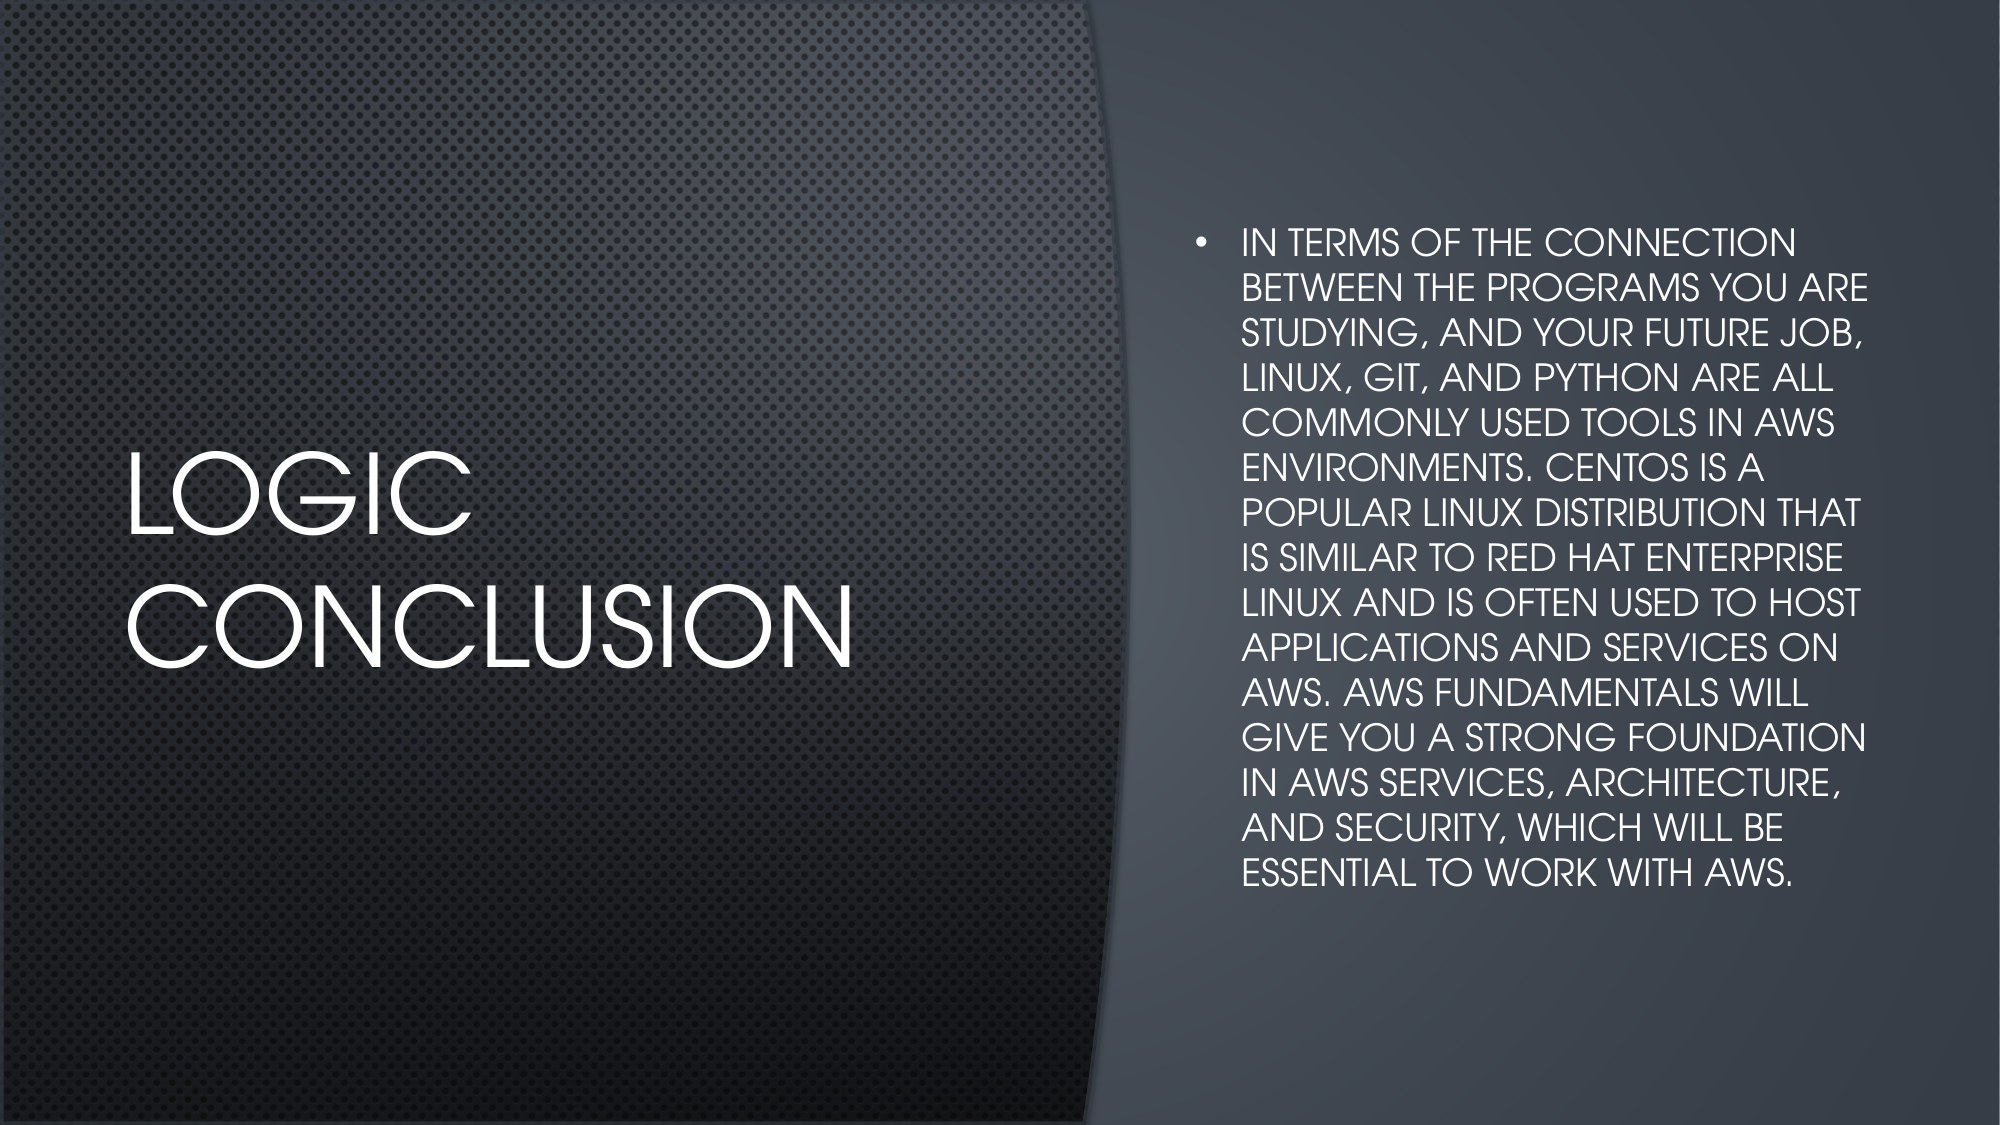

# LOGIC CONCLUSION
In terms of the connection between the programs you are studying, and your future job, Linux, Git, and Python are all commonly used tools in AWS environments. CentOS is a popular Linux distribution that is similar to Red Hat Enterprise Linux and is often used to host applications and services on AWS. AWS Fundamentals will give you a strong foundation in AWS services, architecture, and security, which will be essential to work with AWS.